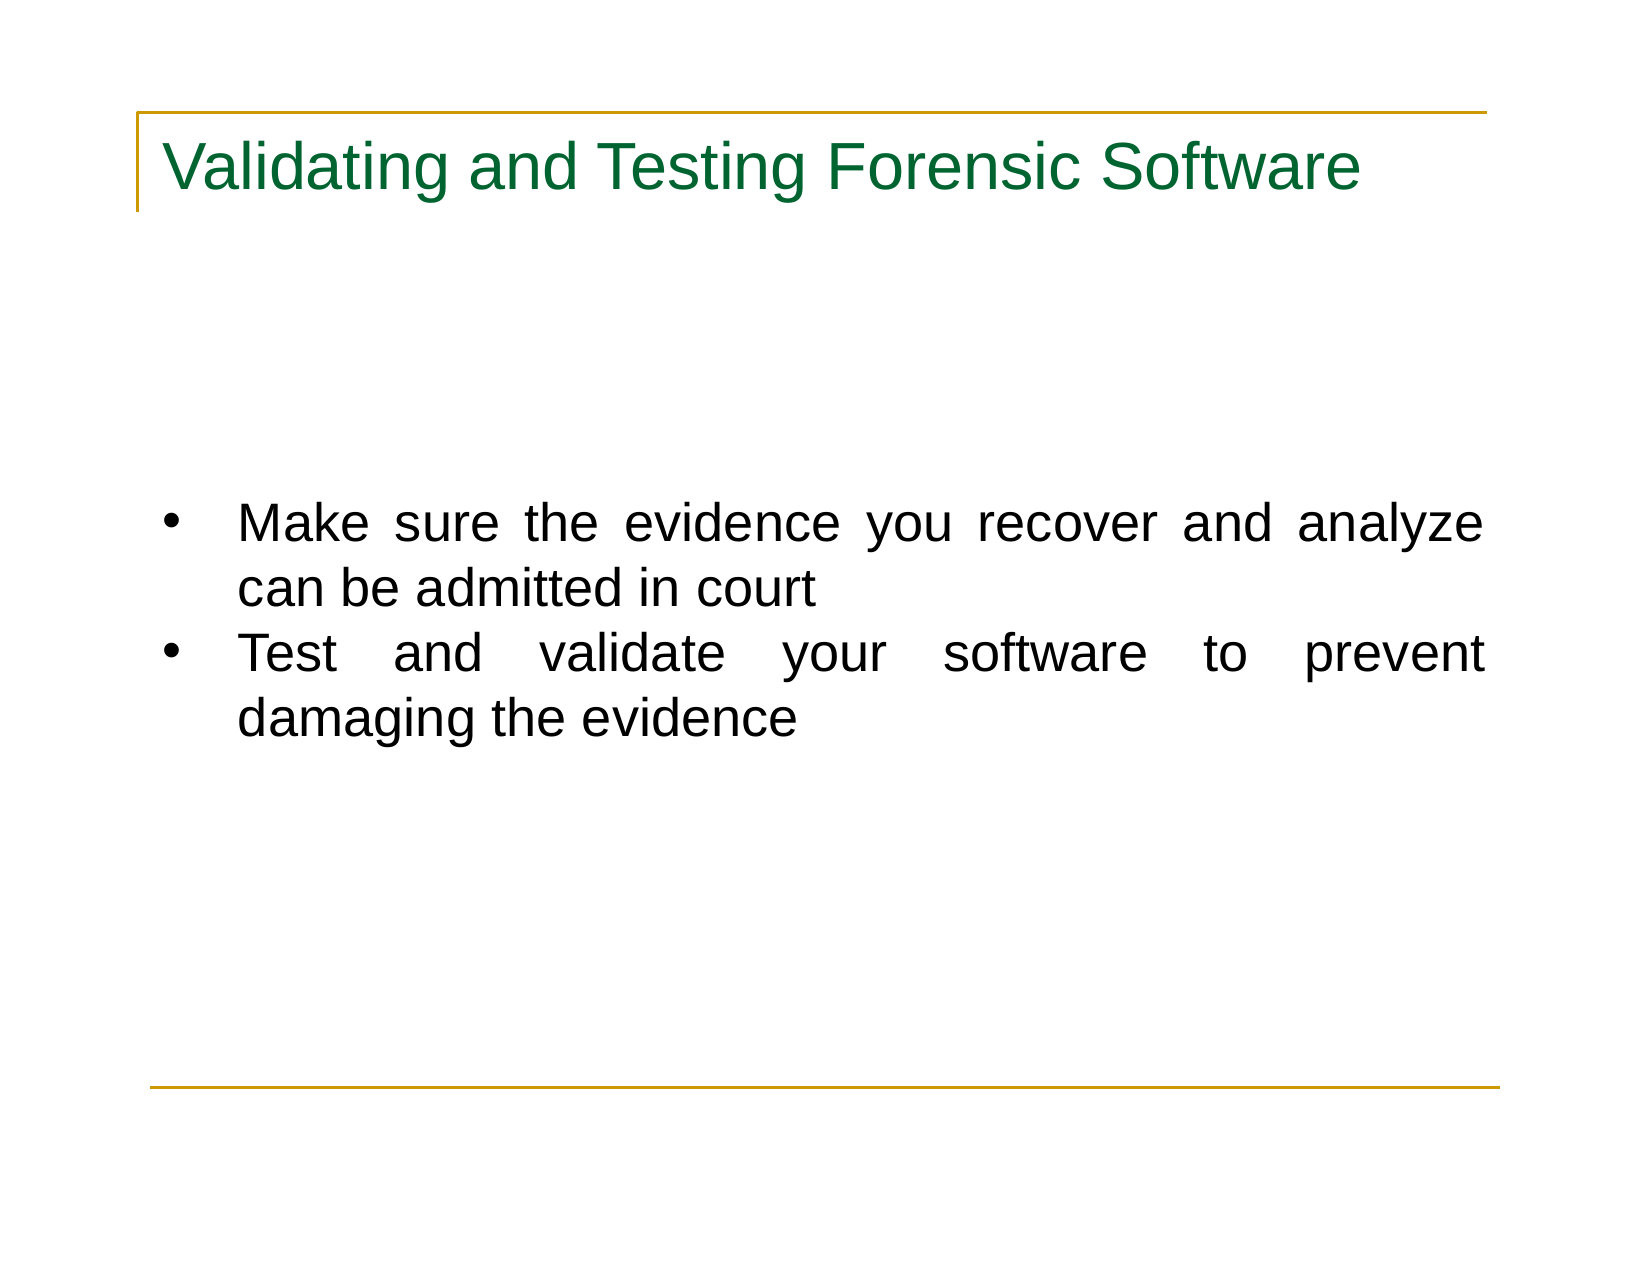

# Validating and Testing Forensic Software
Make sure the evidence you recover and analyze can be admitted in court
Test and validate your software to prevent damaging the evidence